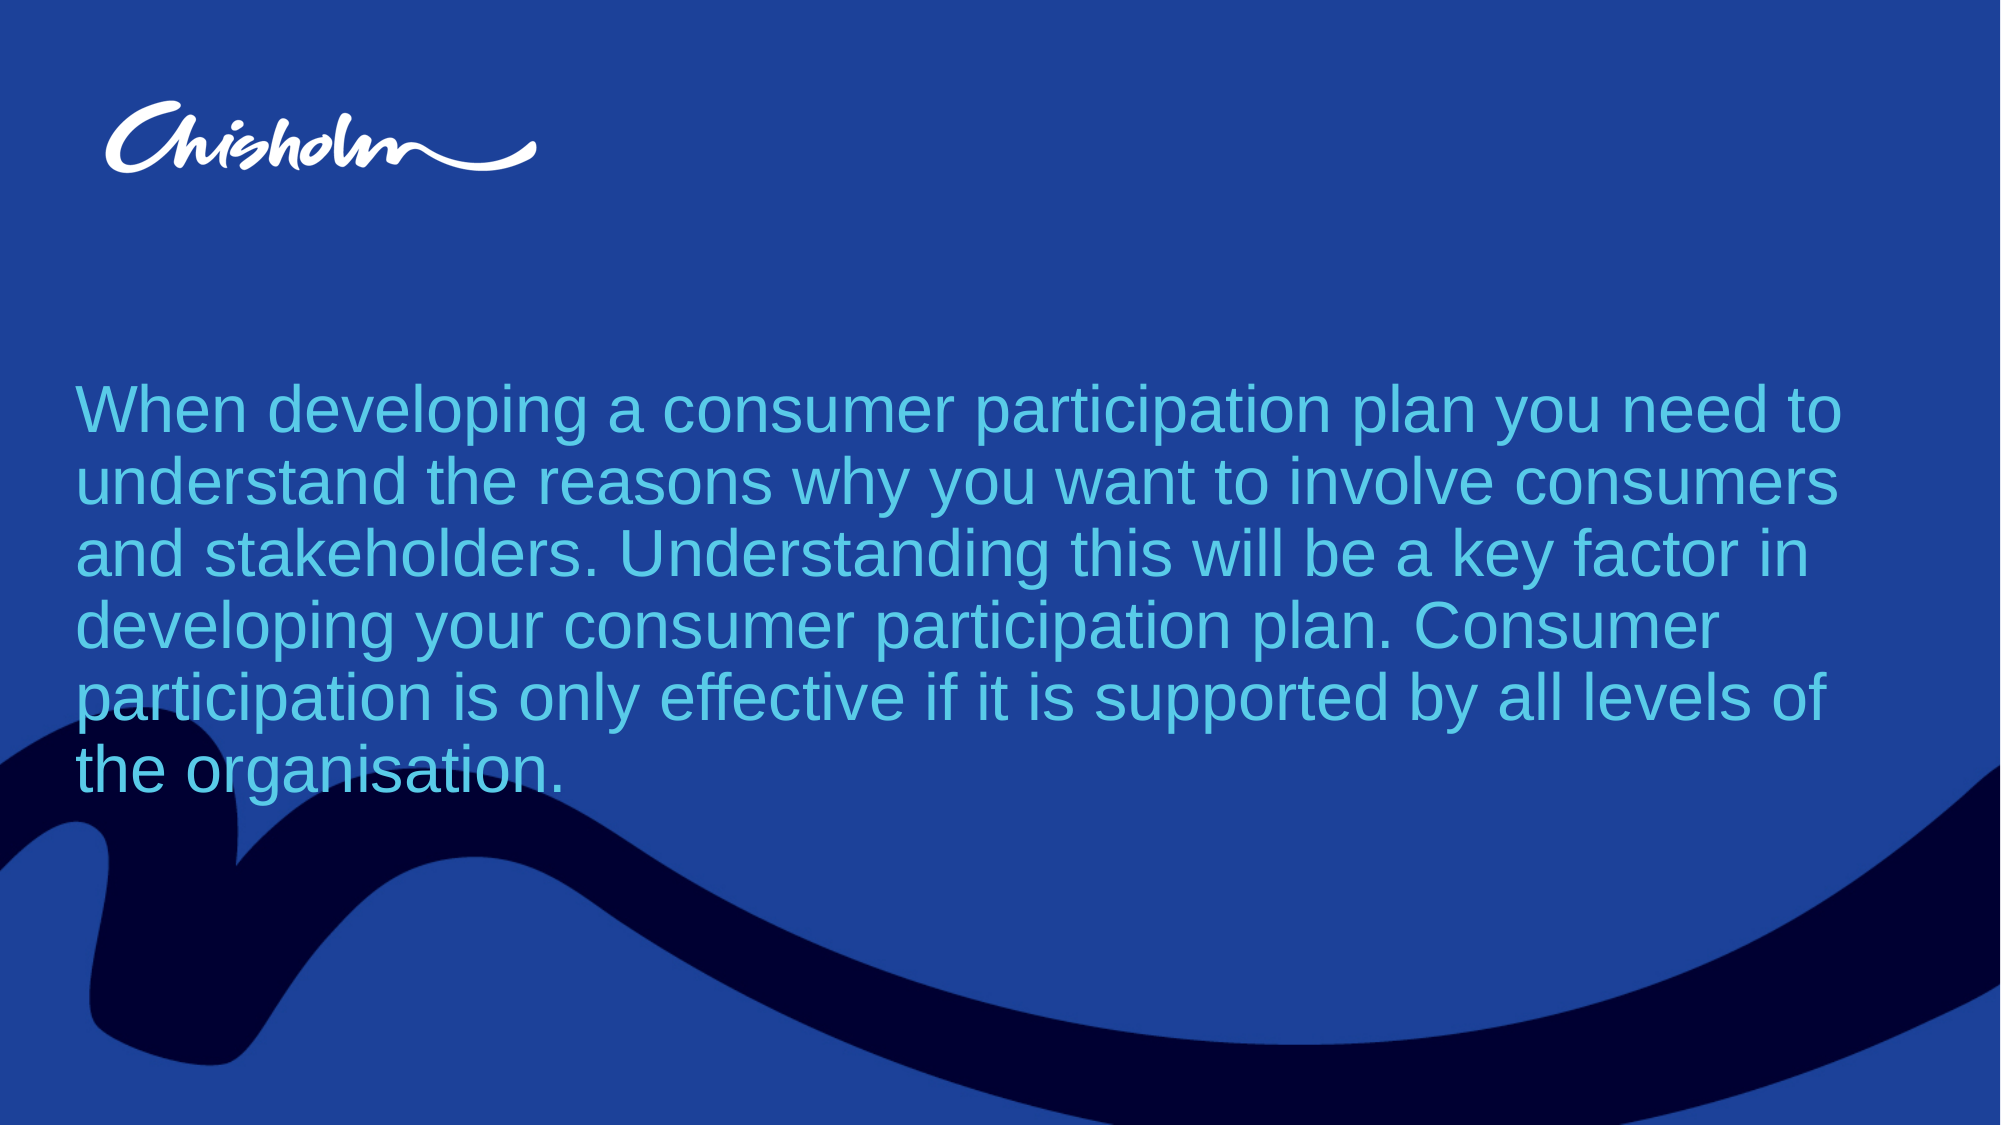

#
When developing a consumer participation plan you need to understand the reasons why you want to involve consumers and stakeholders. Understanding this will be a key factor in developing your consumer participation plan. Consumer participation is only effective if it is supported by all levels of the organisation.